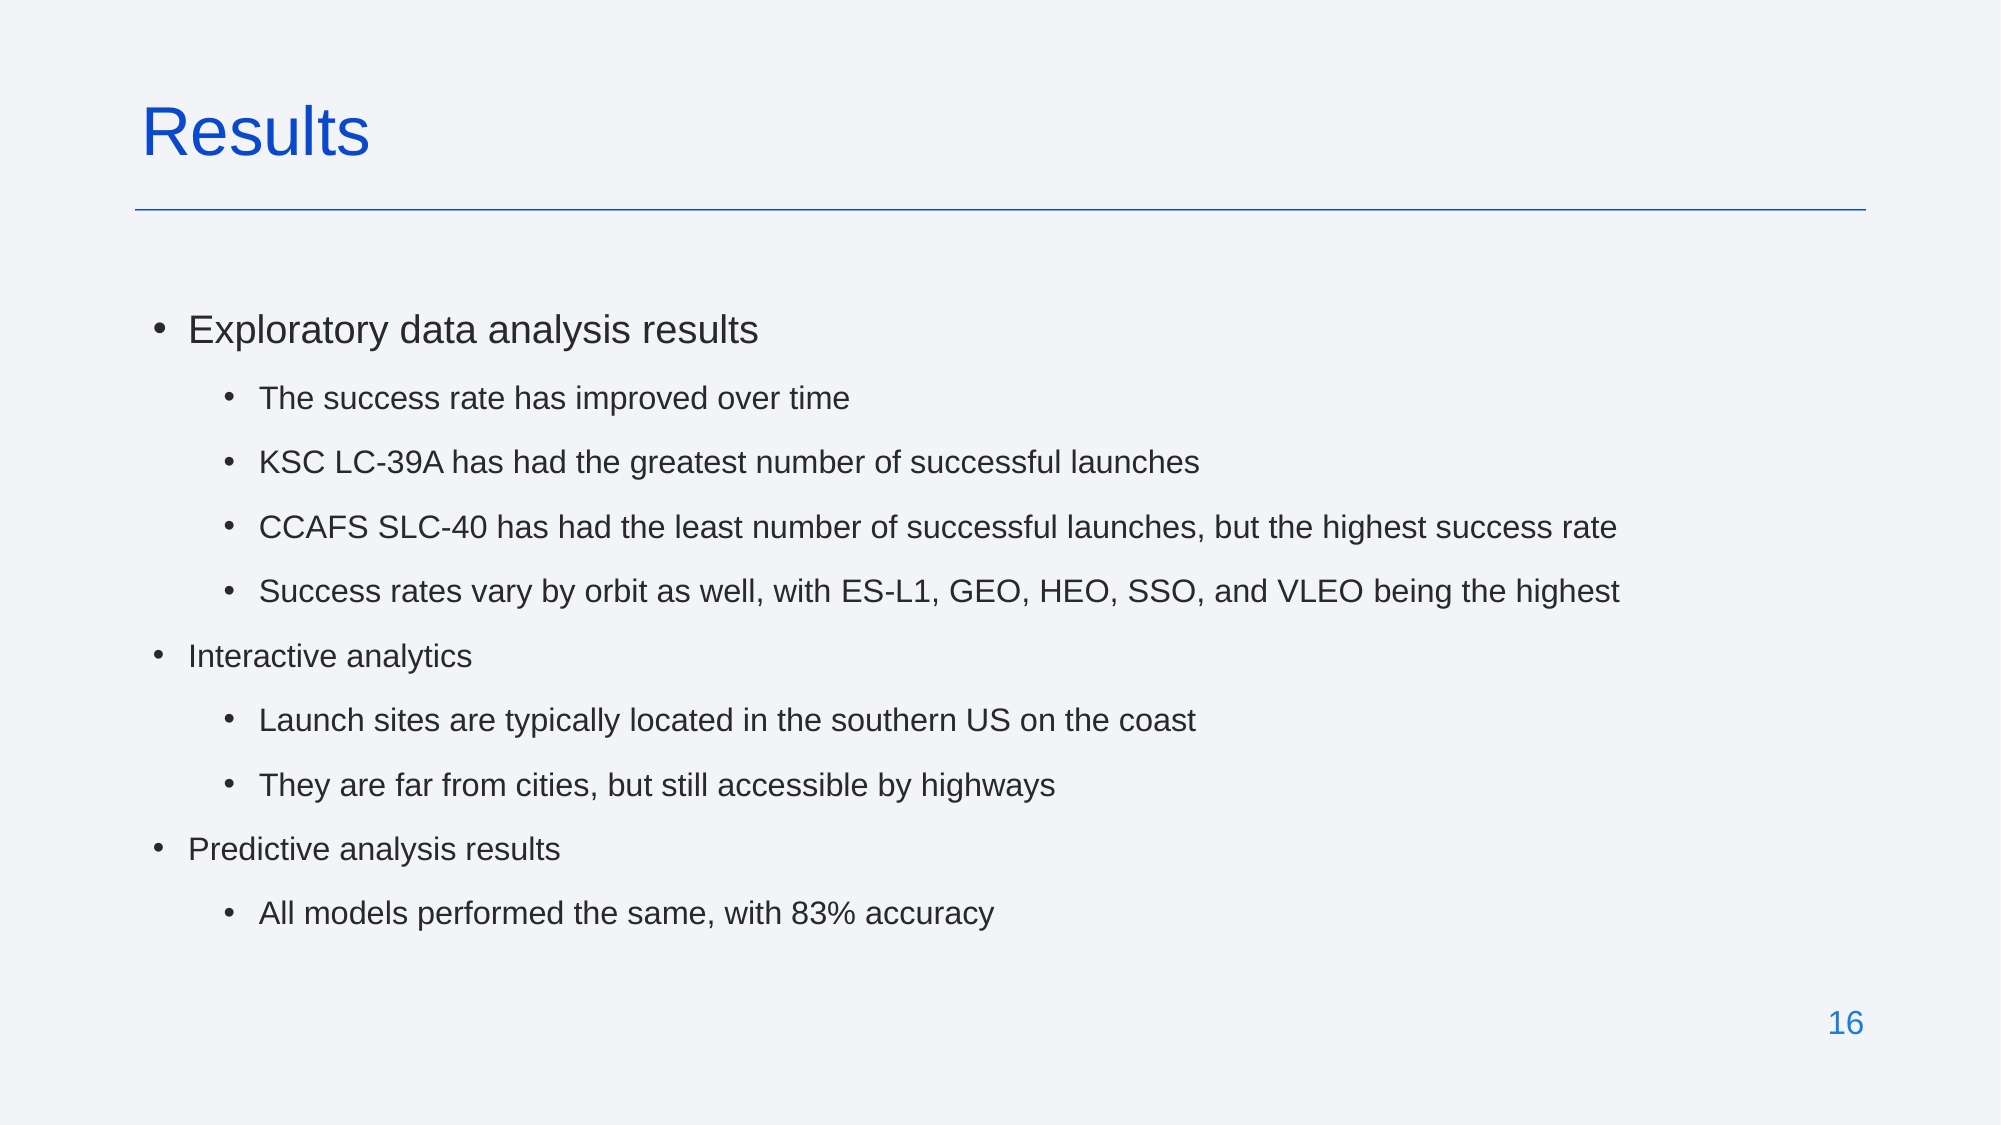

Results
Exploratory data analysis results
The success rate has improved over time
KSC LC-39A has had the greatest number of successful launches
CCAFS SLC-40 has had the least number of successful launches, but the highest success rate
Success rates vary by orbit as well, with ES-L1, GEO, HEO, SSO, and VLEO being the highest
Interactive analytics
Launch sites are typically located in the southern US on the coast
They are far from cities, but still accessible by highways
Predictive analysis results
All models performed the same, with 83% accuracy

16